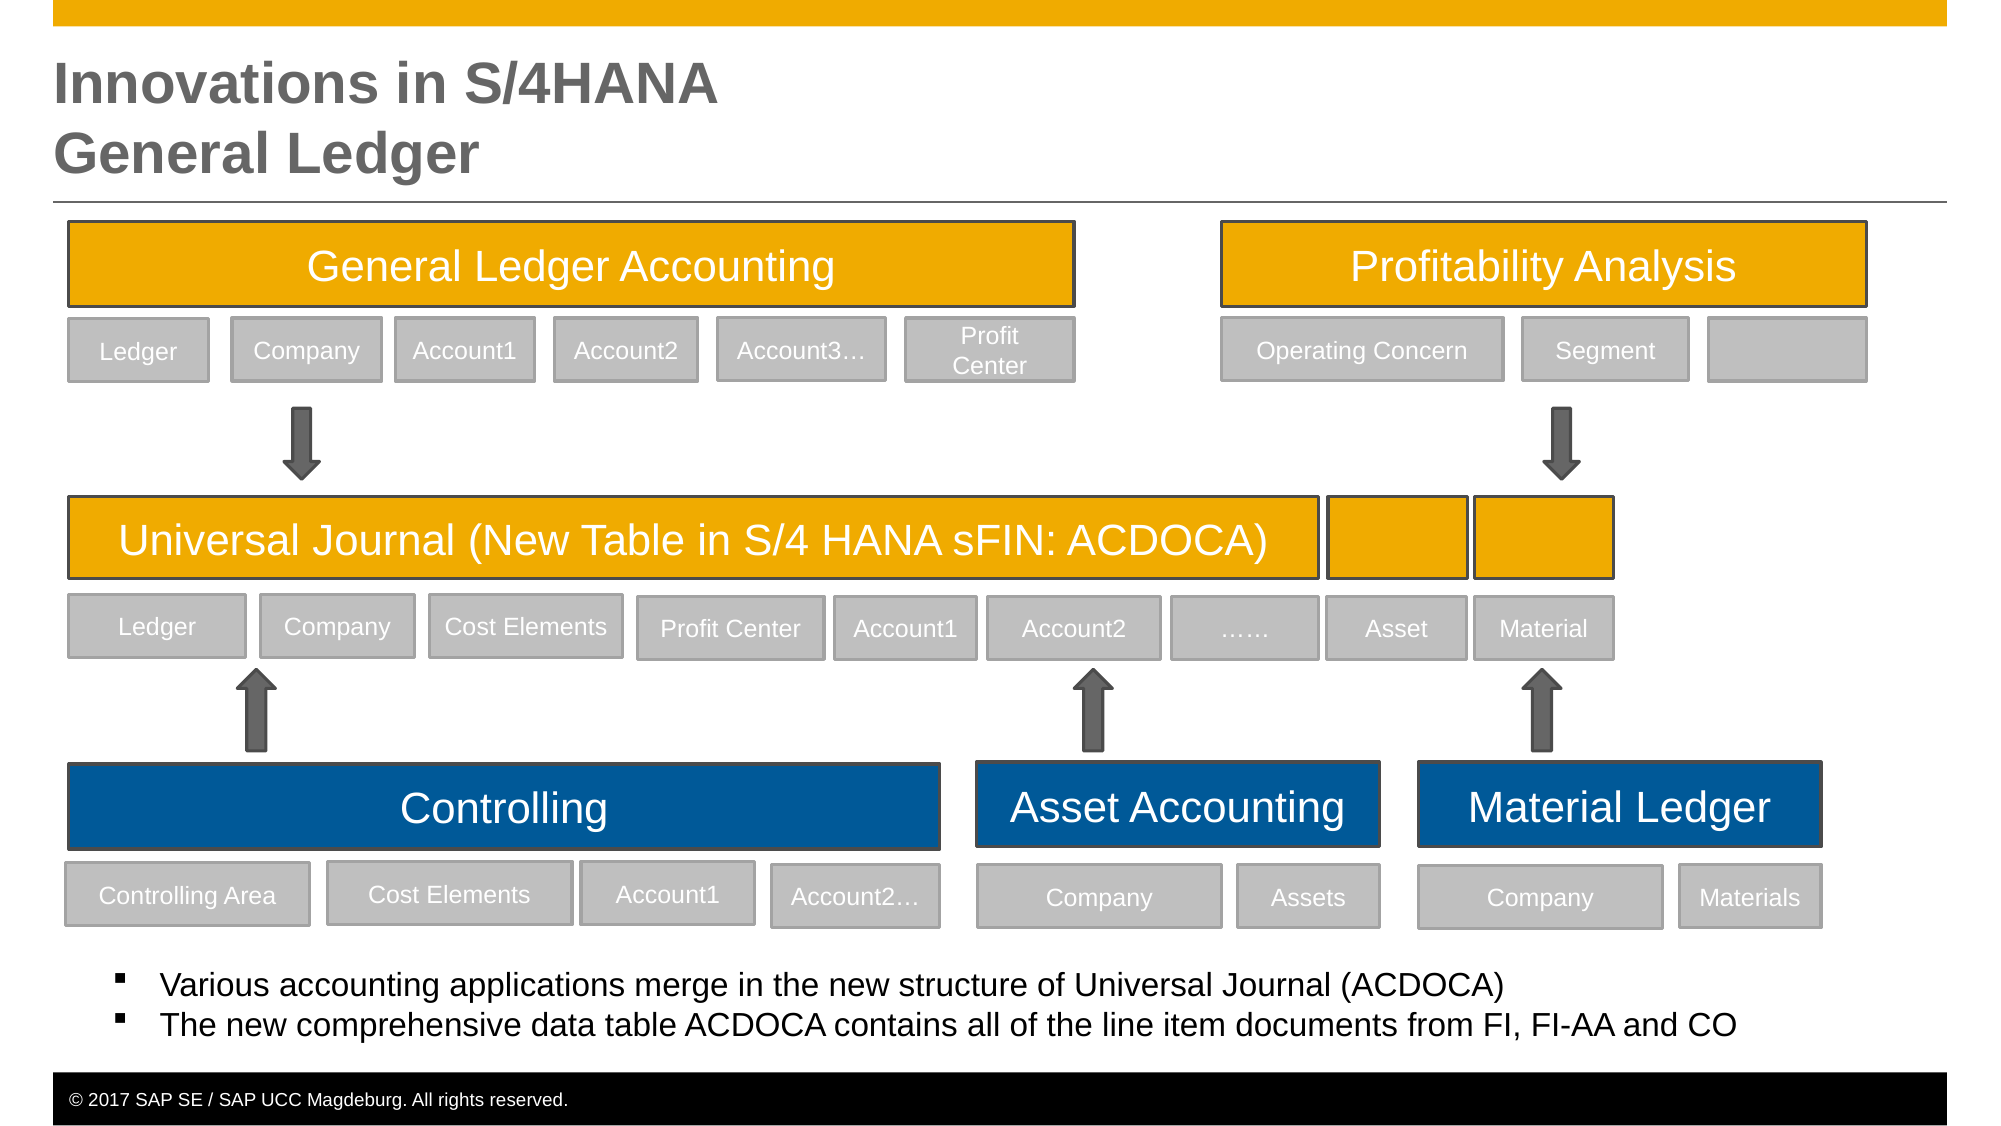

# Innovations in S/4HANA General Ledger
General Ledger Accounting
Profitability Analysis
Operating Concern
Segment
Account3…

Account2
Profit Center
Account1
Company
Ledger

Universal Journal (New Table in S/4 HANA sFIN: ACDOCA)

Company
Ledger
Cost Elements
Profit Center
Account1
Account2
……
Asset
Material

Material Ledger
Asset Accounting
Controlling
Cost Elements
Account1
Controlling Area
Account2…
Materials
Assets
Company
Company
Various accounting applications merge in the new structure of Universal Journal (ACDOCA)
The new comprehensive data table ACDOCA contains all of the line item documents from FI, FI-AA and CO